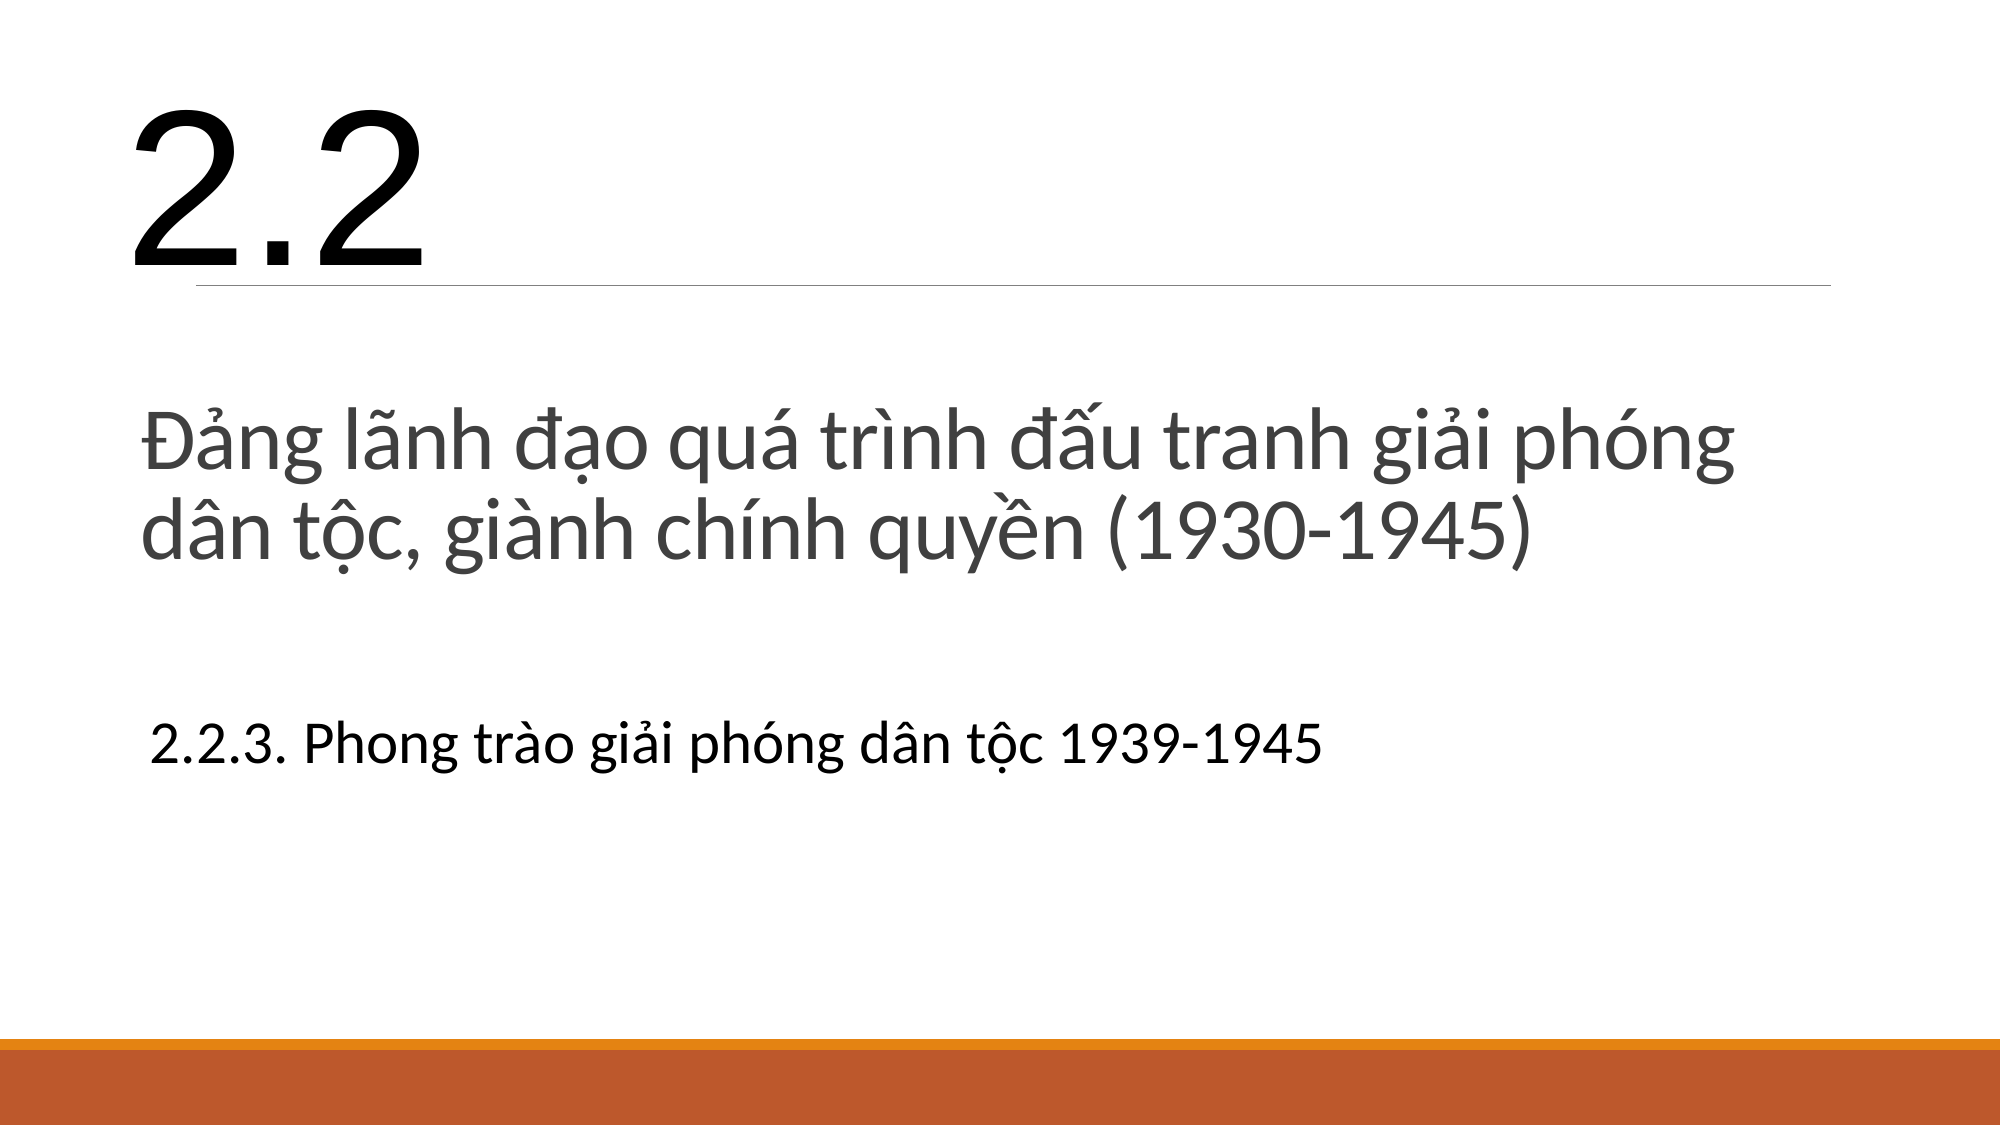

2.2
# Đảng lãnh đạo quá trình đấu tranh giải phóng dân tộc, giành chính quyền (1930-1945)
2.2.3. Phong trào giải phóng dân tộc 1939-1945